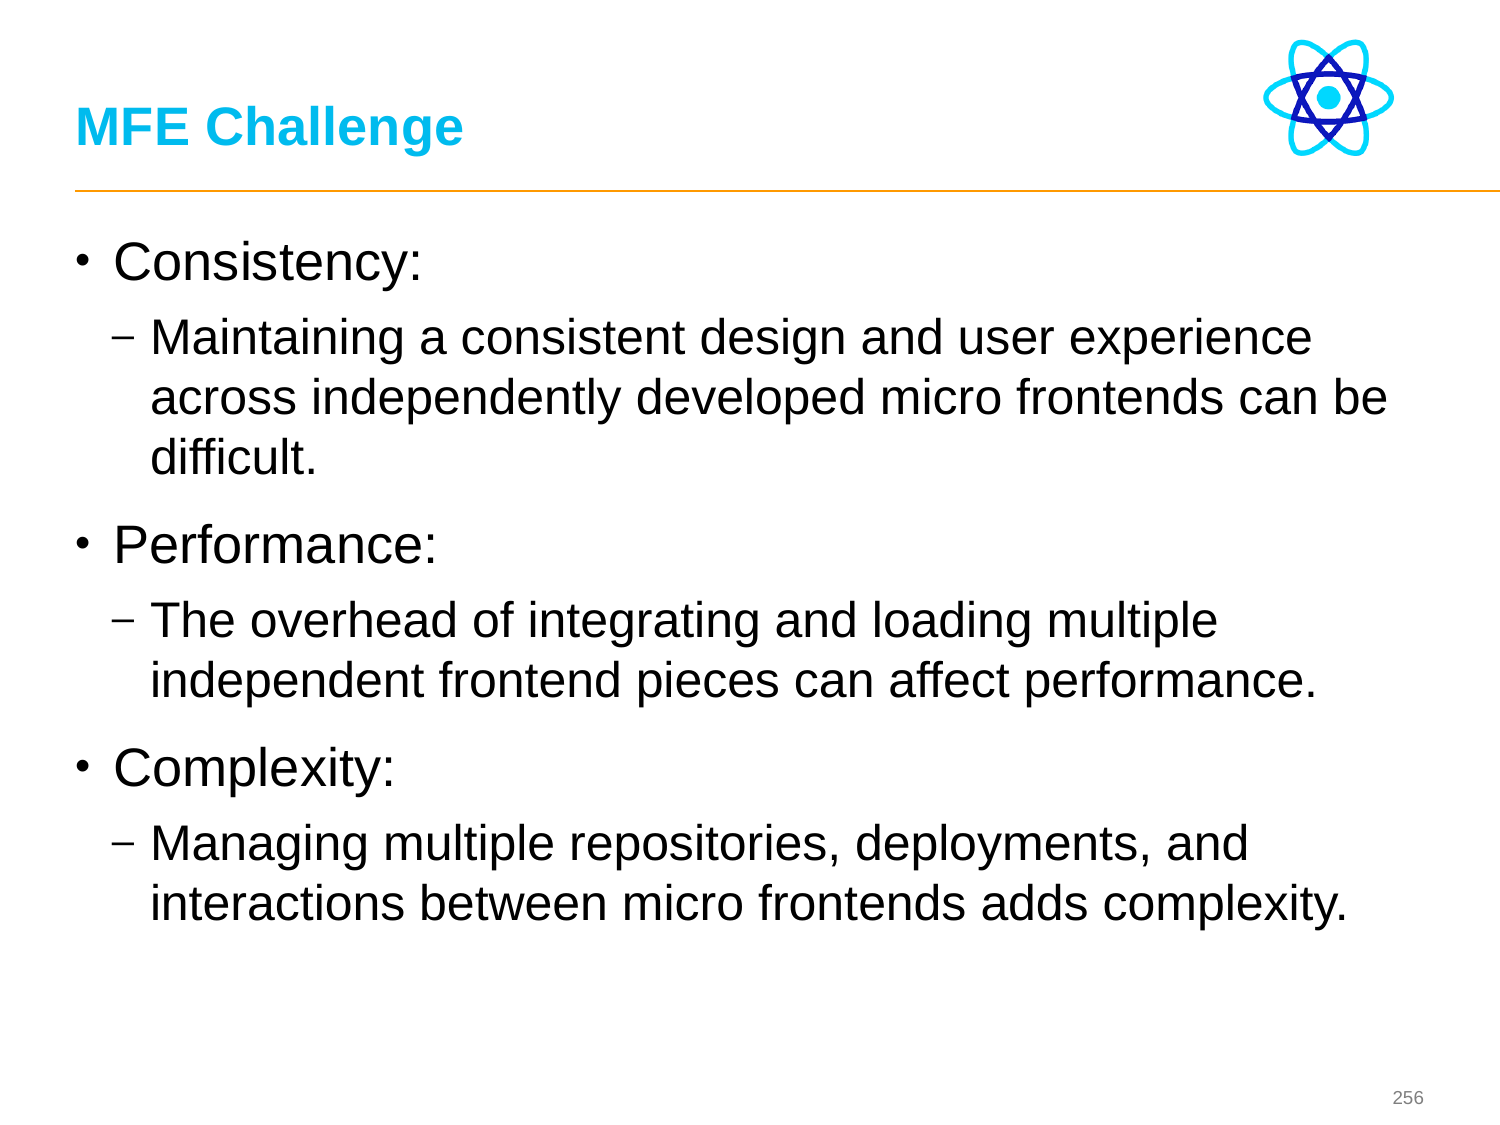

# MFE Challenge
Consistency:
Maintaining a consistent design and user experience across independently developed micro frontends can be difficult.
Performance:
The overhead of integrating and loading multiple independent frontend pieces can affect performance.
Complexity:
Managing multiple repositories, deployments, and interactions between micro frontends adds complexity.